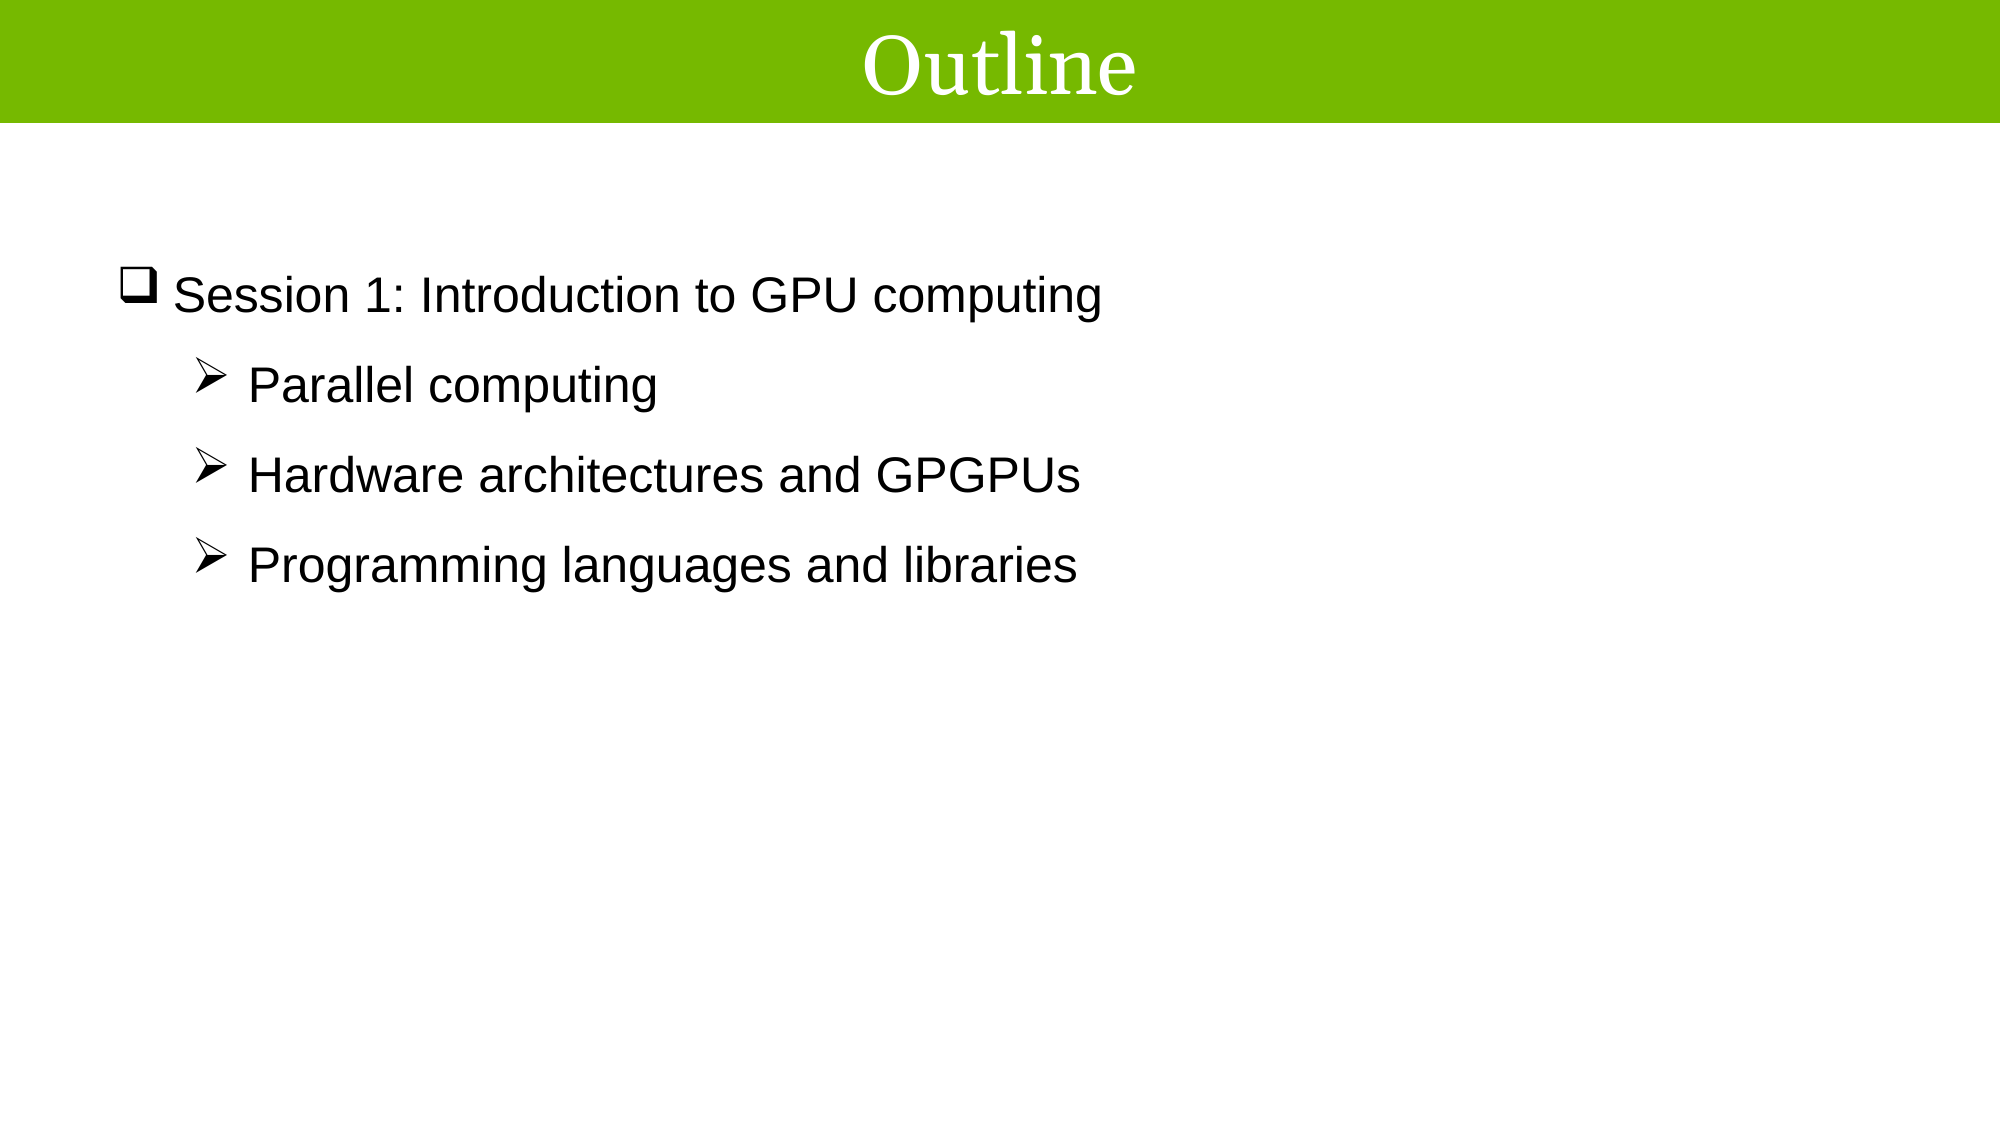

Outline

Session 1: Introduction to GPU computing
Parallel computing
Hardware architectures and GPGPUs
Programming languages and libraries